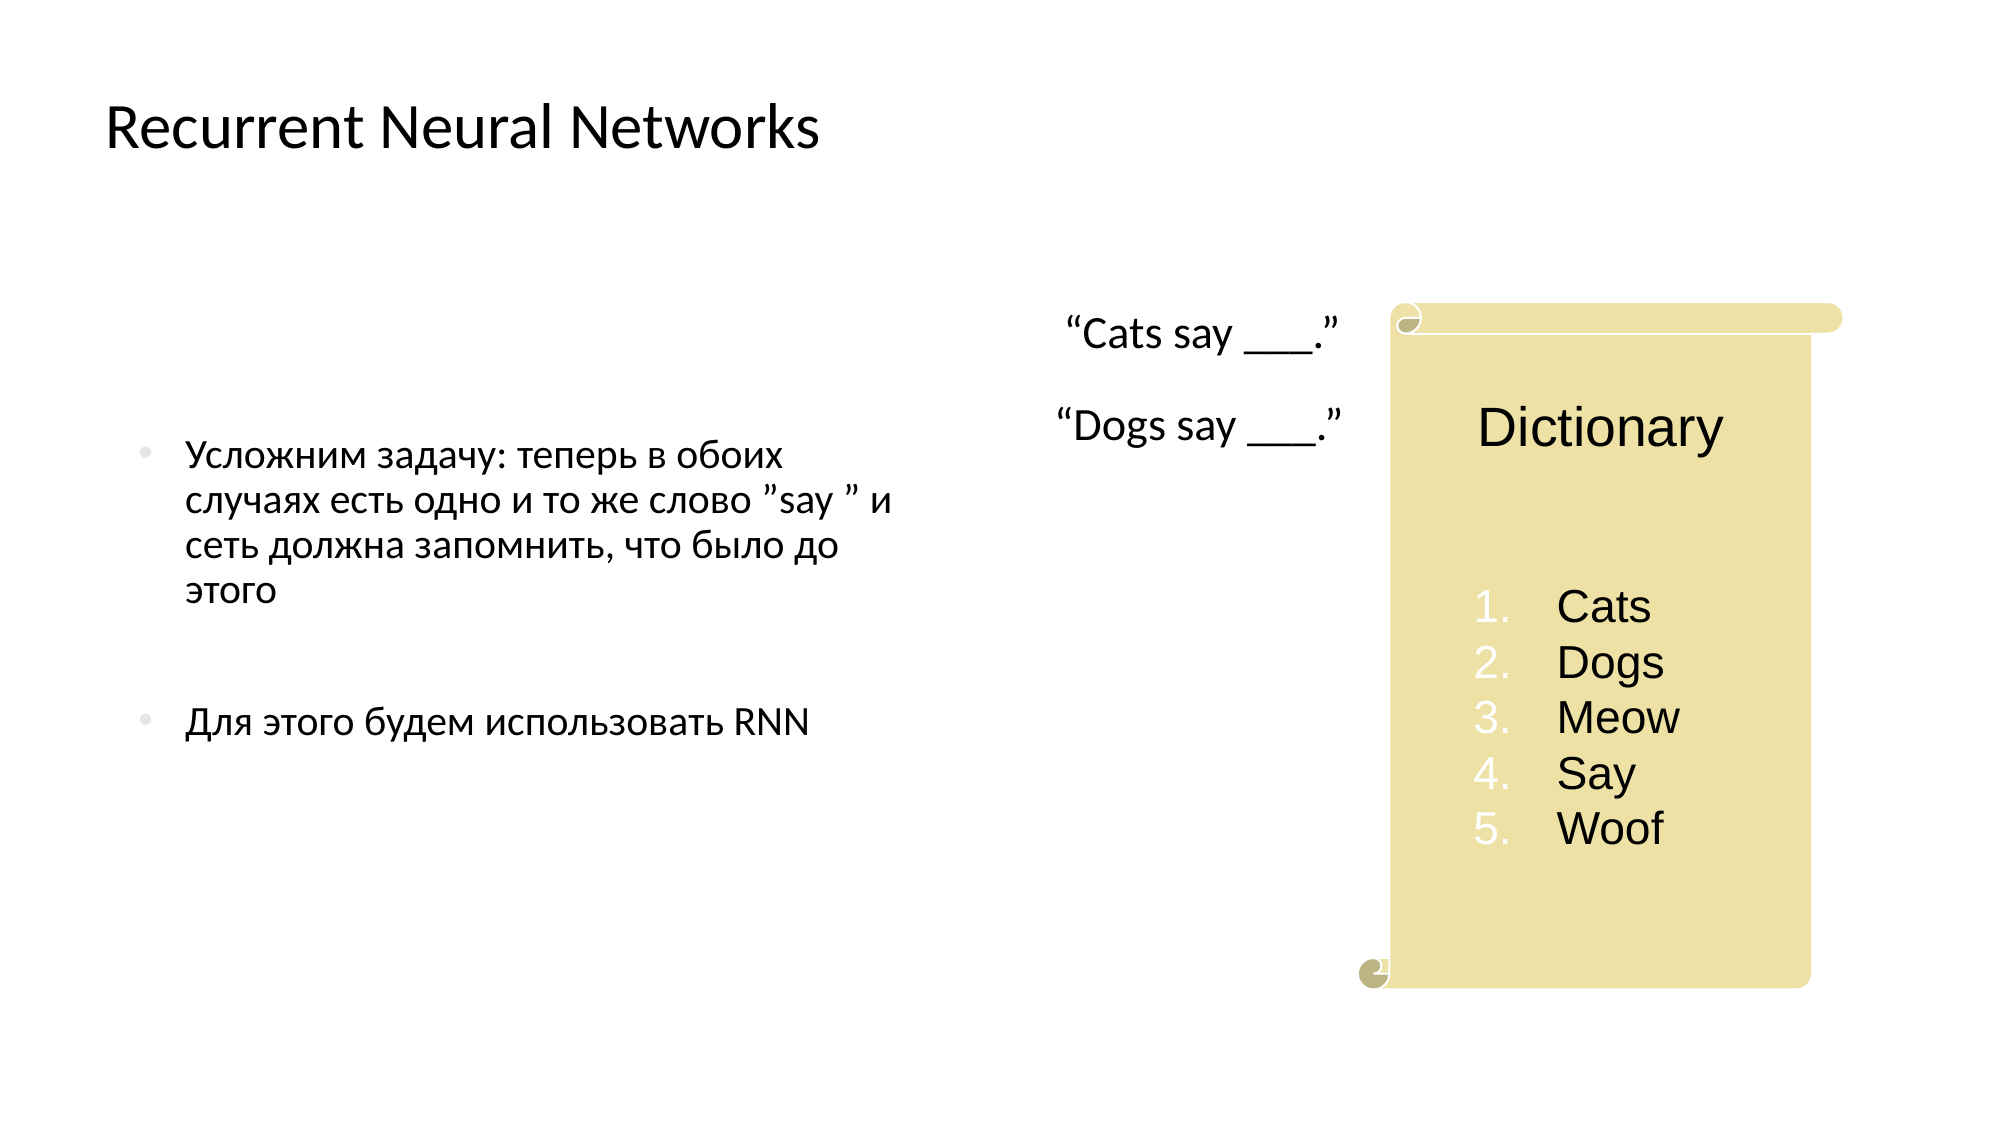

# Recurrent Neural Networks
“Cats say ___.”

Dictionary

“Dogs say ___.”
Усложним задачу: теперь в обоих случаях есть одно и то же слово ”say ” и сеть должна запомнить, что было до этого

Для этого будем использовать RNN
Cats
Dogs
Meow
Say
Woof